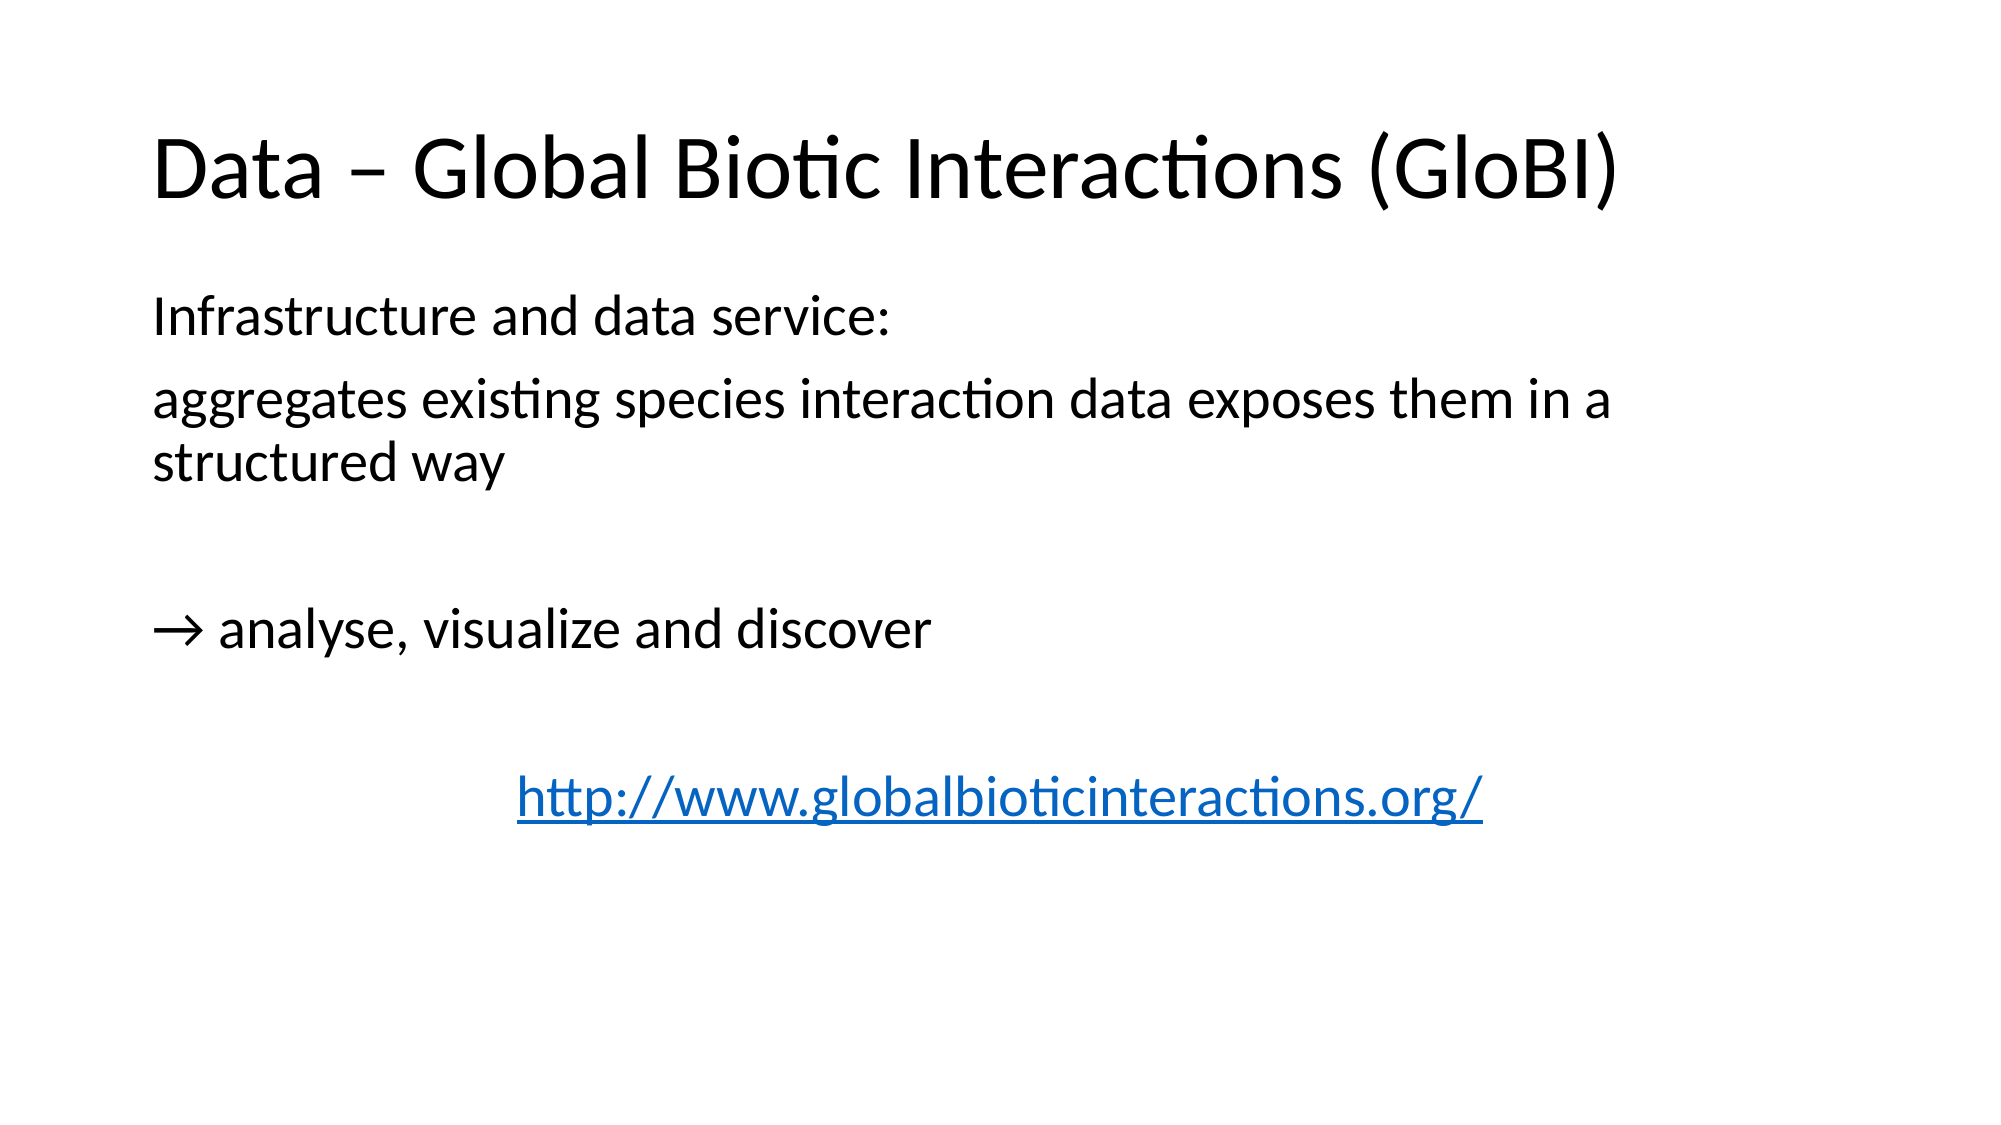

# Data – Global Biotic Interactions (GloBI)
Infrastructure and data service:
aggregates existing species interaction data exposes them in a structured way

→ analyse, visualize and discover

http://www.globalbioticinteractions.org/